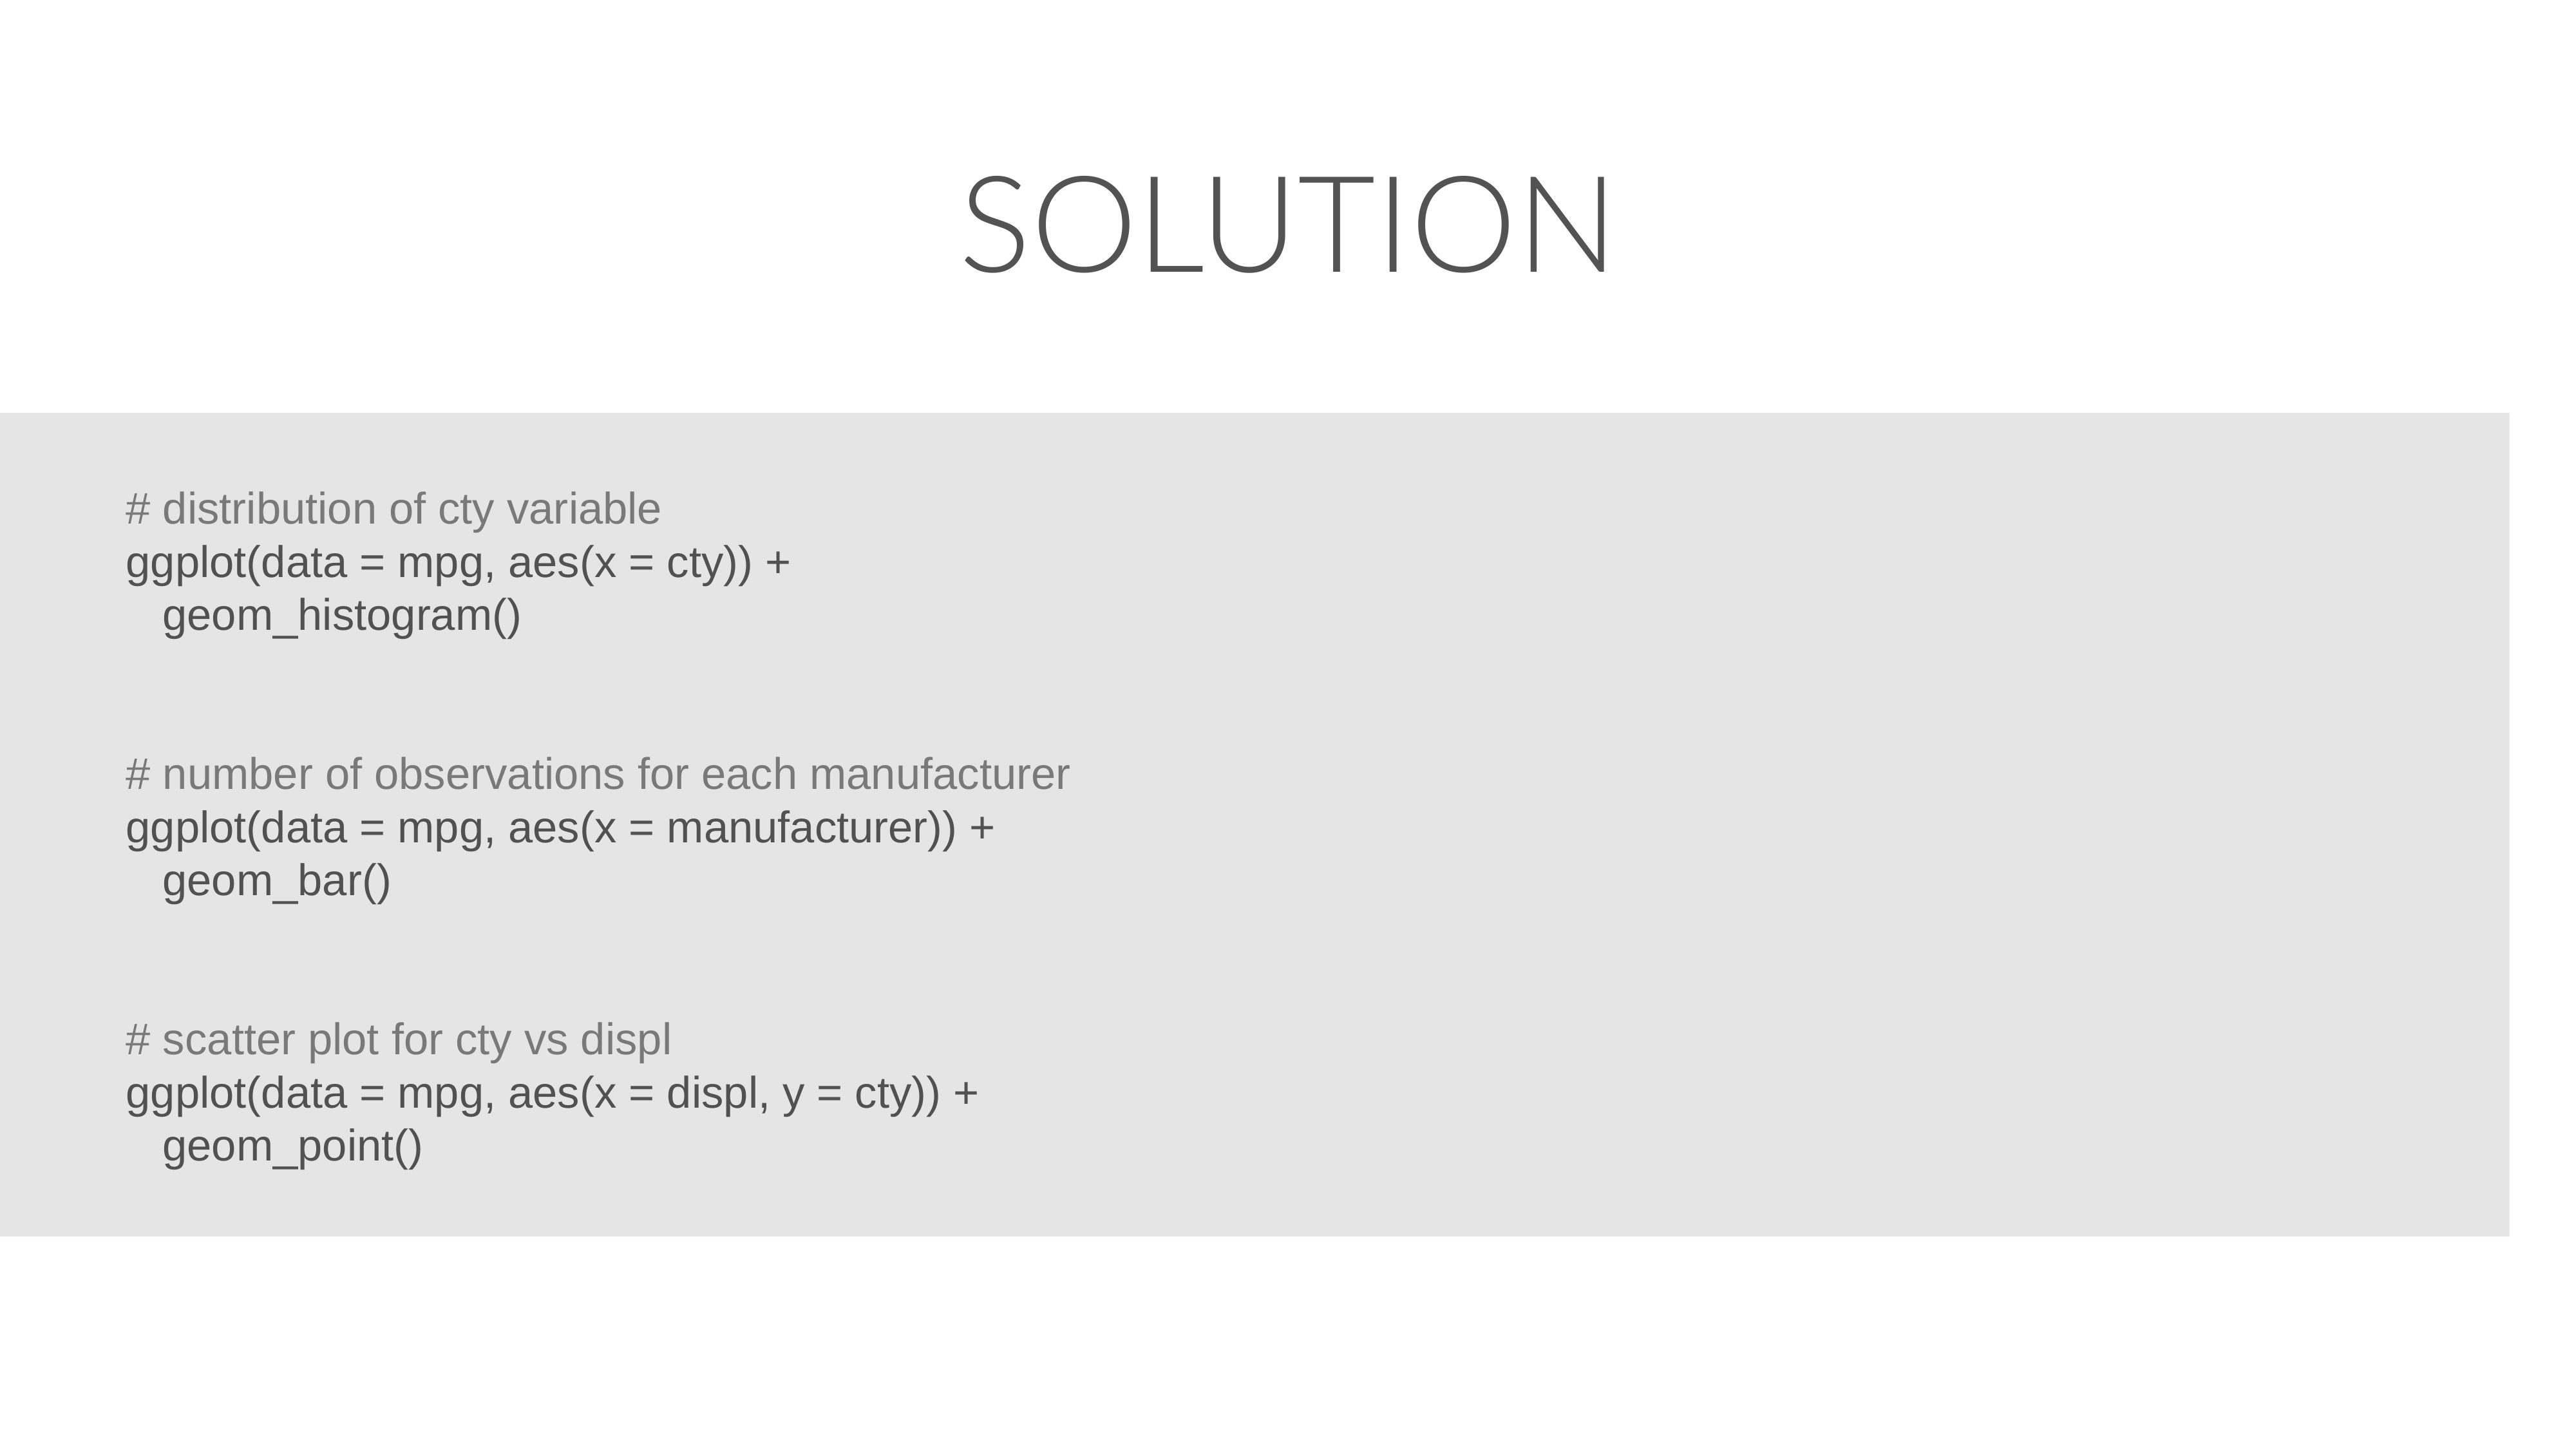

# Solution
# distribution of cty variable
ggplot(data = mpg, aes(x = cty)) +
 geom_histogram()

# number of observations for each manufacturer
ggplot(data = mpg, aes(x = manufacturer)) +
 geom_bar()

# scatter plot for cty vs displ
ggplot(data = mpg, aes(x = displ, y = cty)) +
 geom_point()